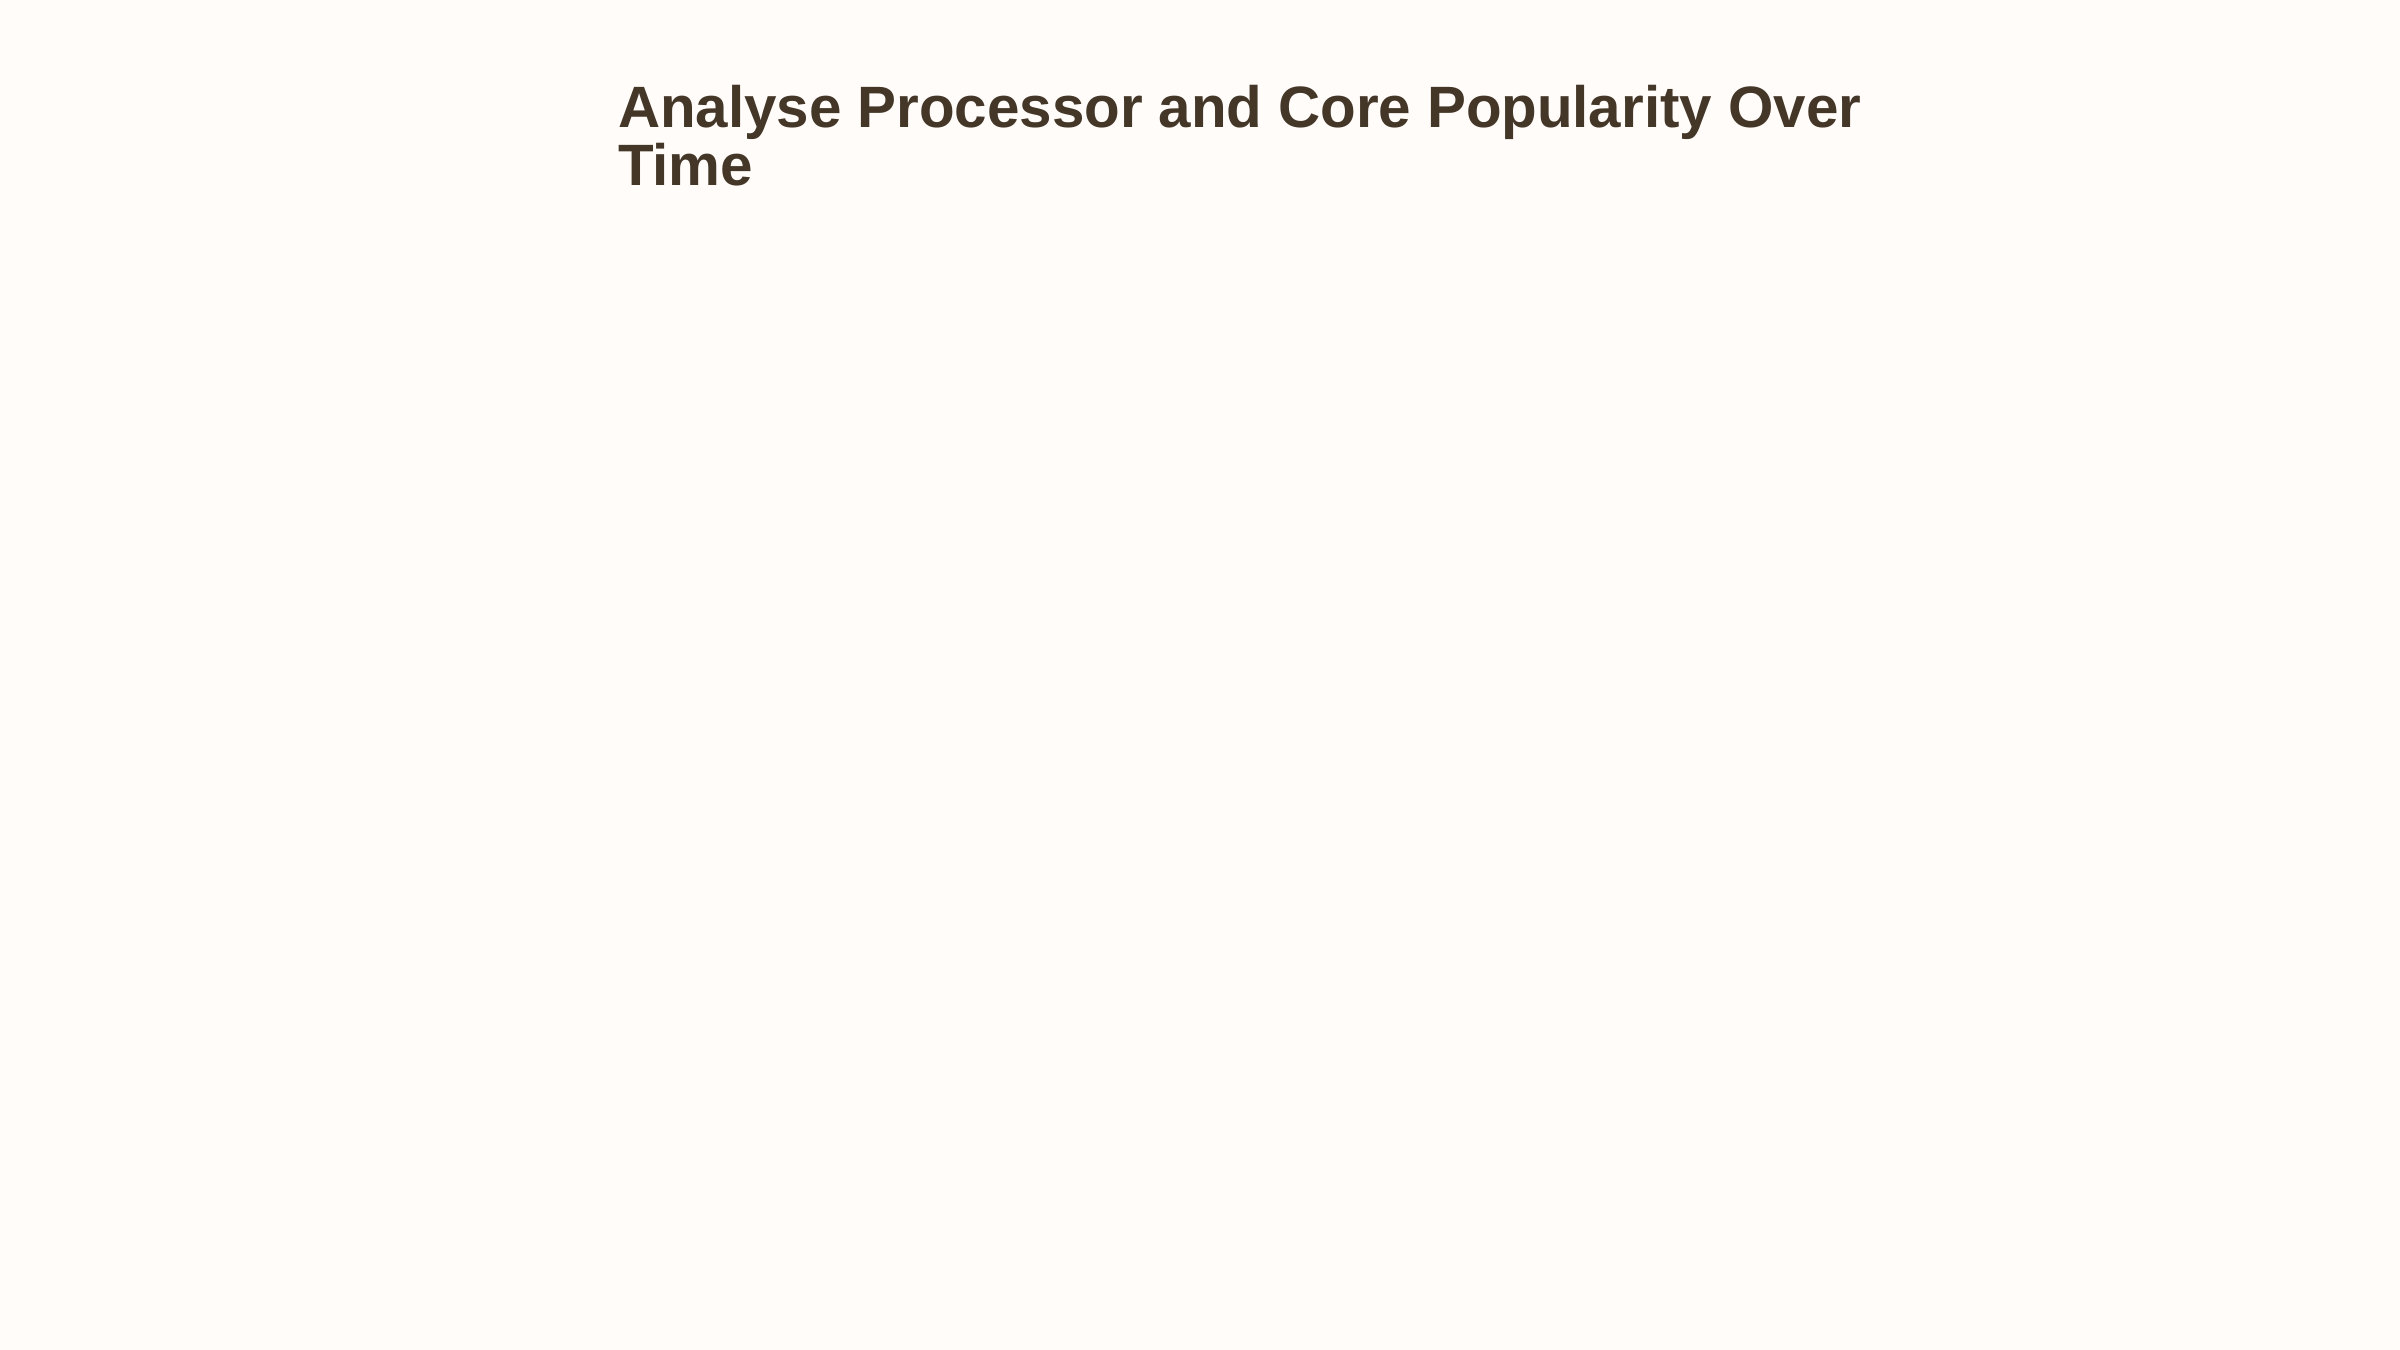

Analyse Processor and Core Popularity Over Time